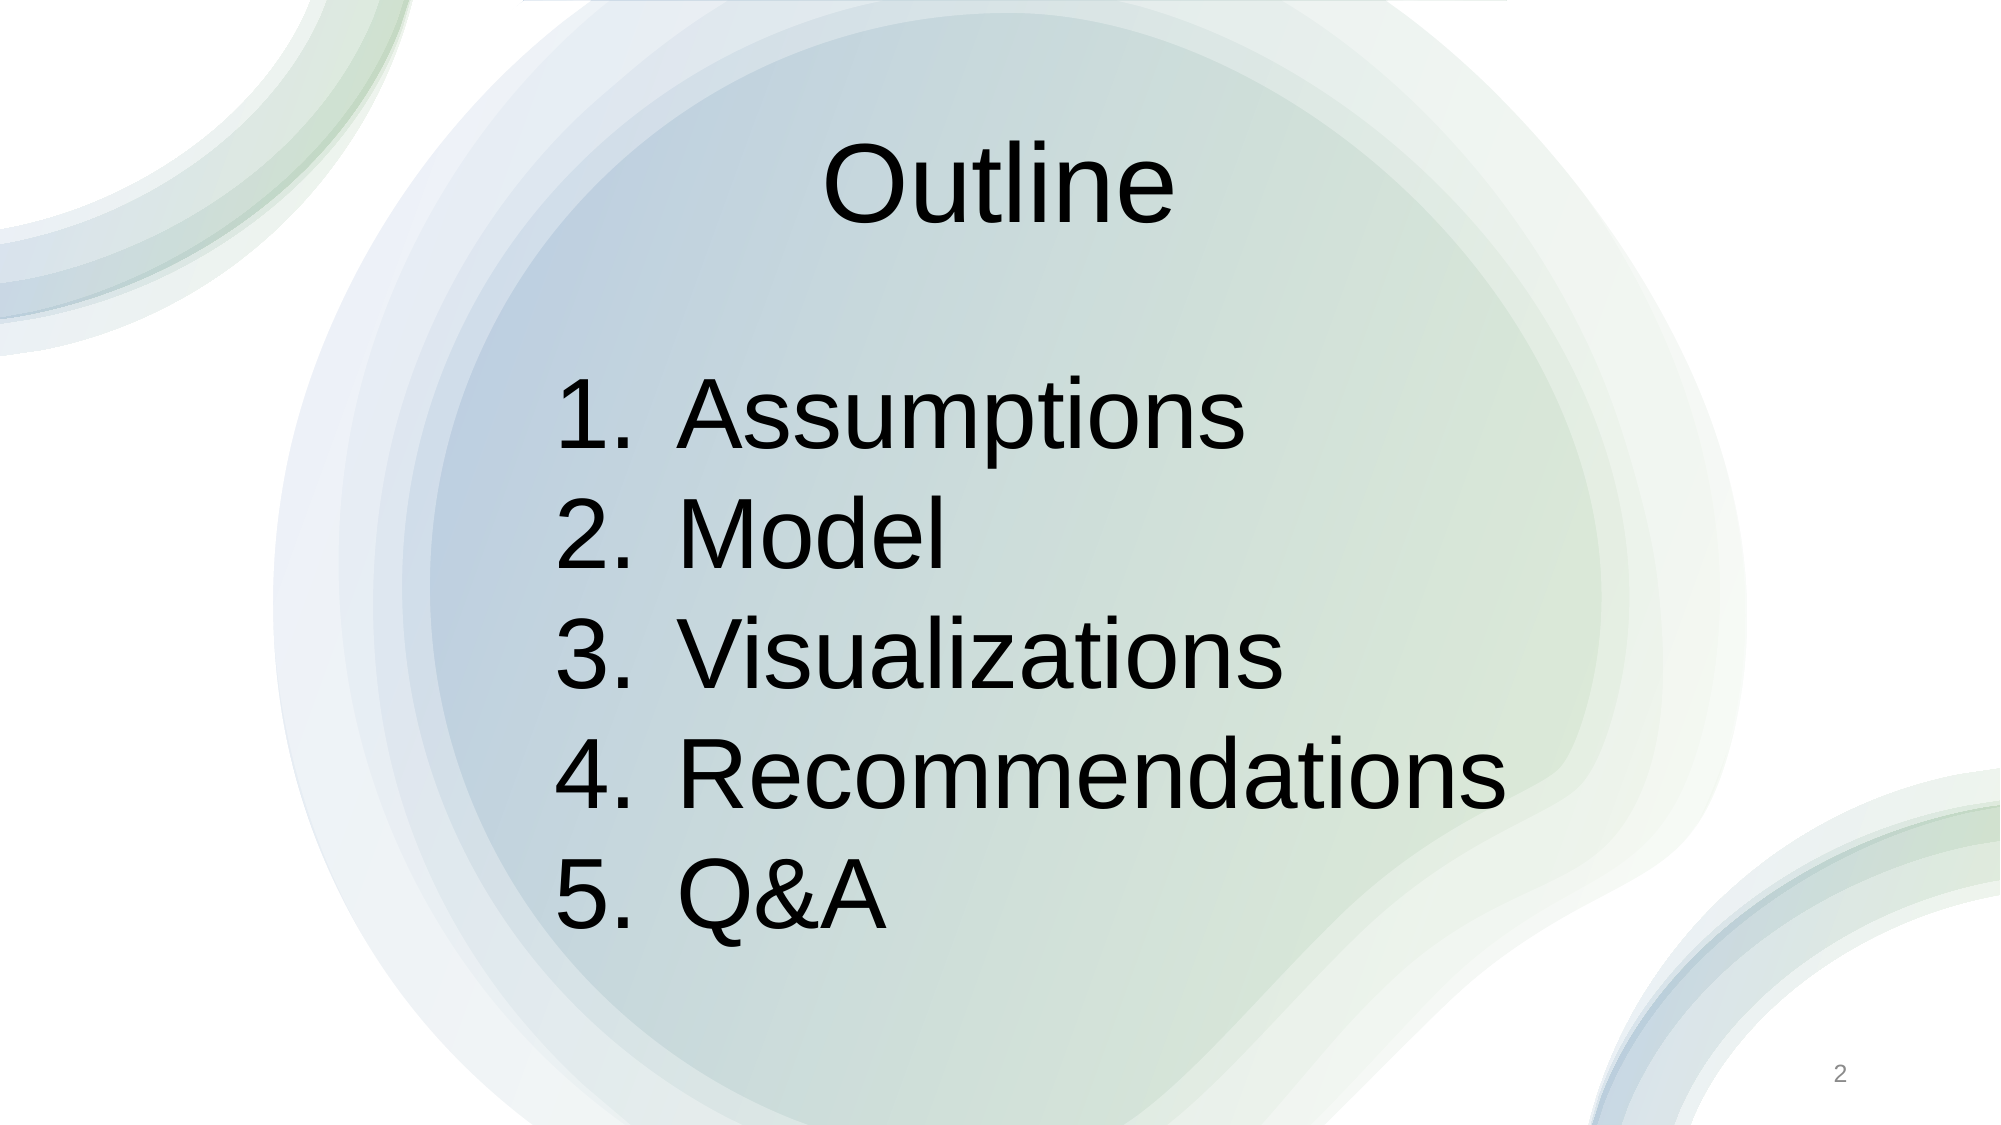

Outline
Assumptions
Model
Visualizations
Recommendations
Q&A

2